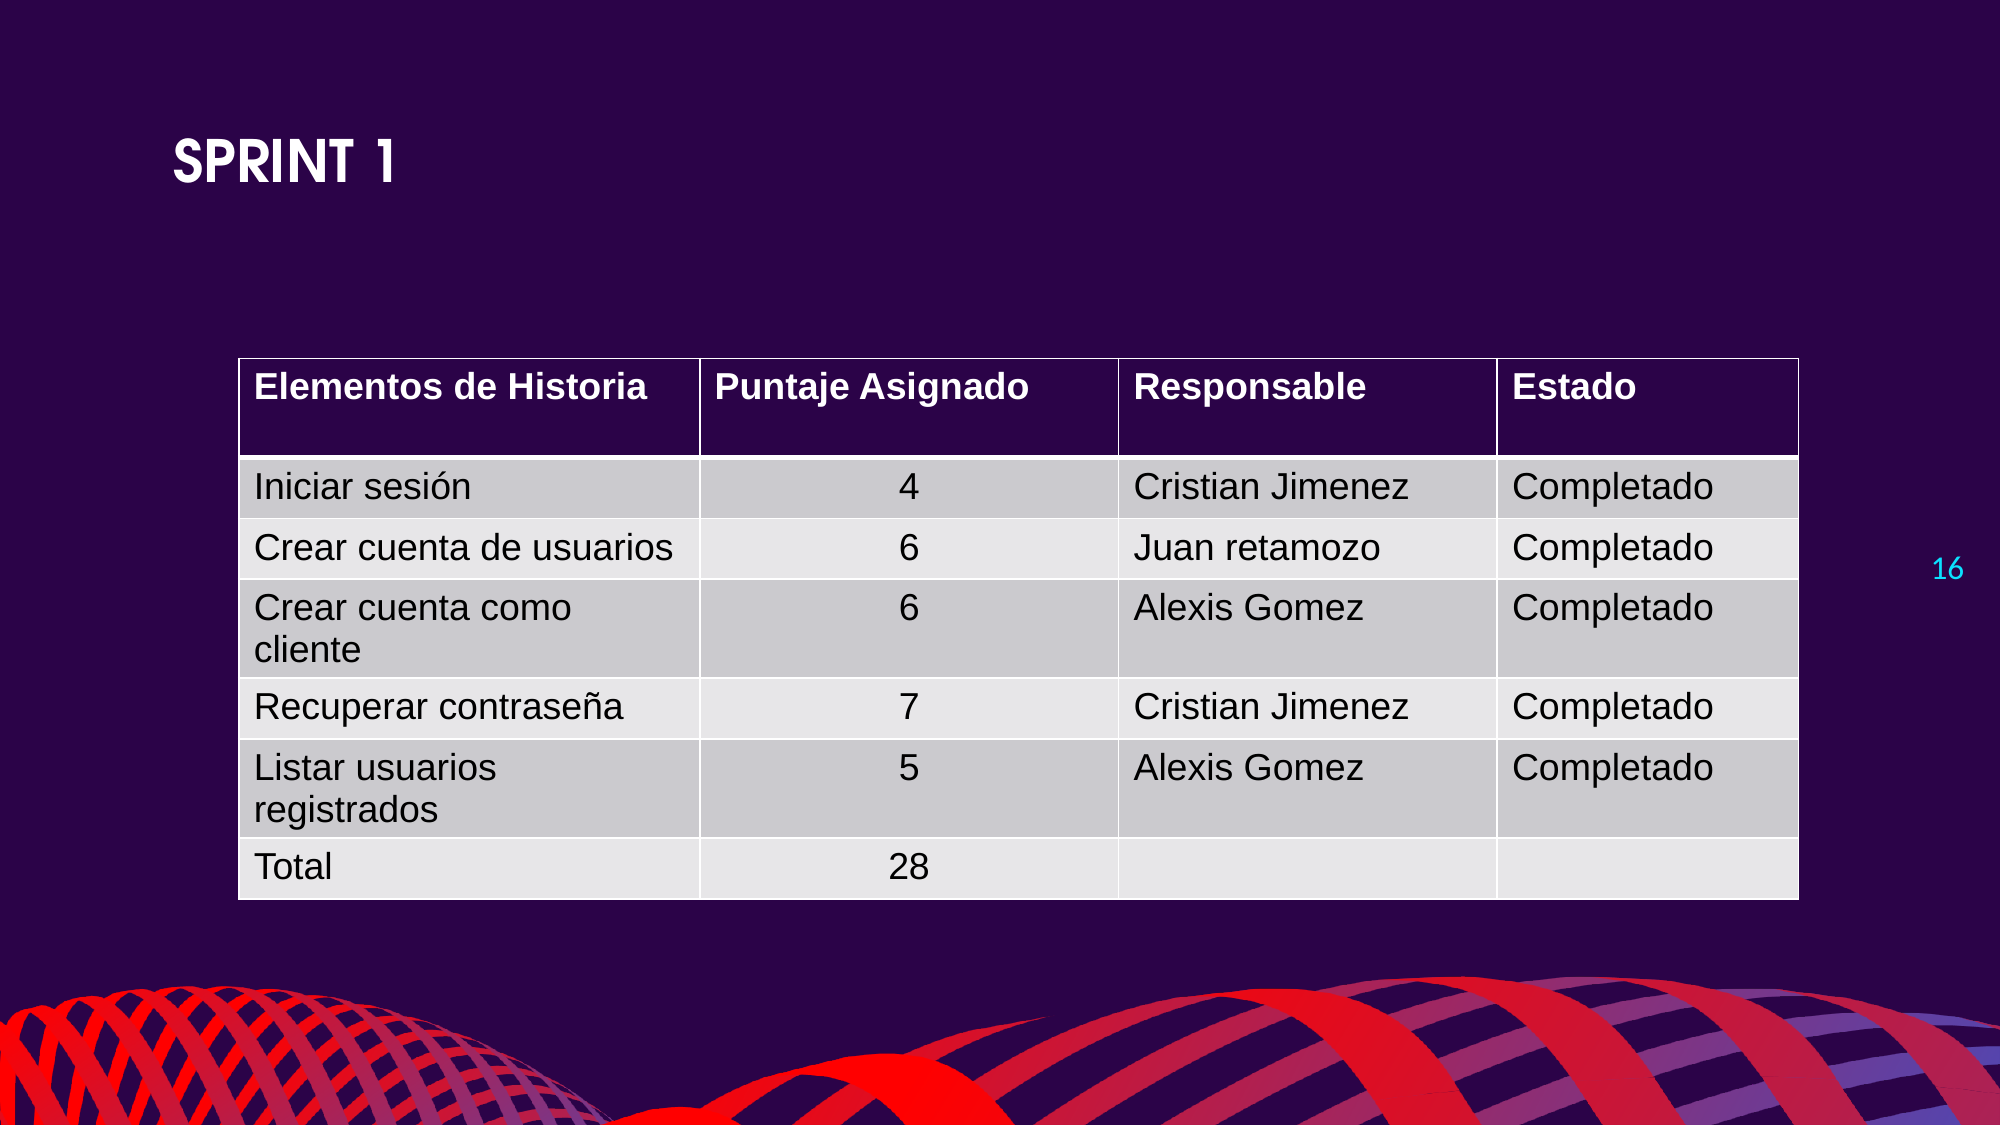

# SPRINT 1
| Elementos de Historia | Puntaje Asignado | Responsable | Estado |
| --- | --- | --- | --- |
| Iniciar sesión | 4 | Cristian Jimenez | Completado |
| Crear cuenta de usuarios | 6 | Juan retamozo | Completado |
| Crear cuenta como cliente | 6 | Alexis Gomez | Completado |
| Recuperar contraseña | 7 | Cristian Jimenez | Completado |
| Listar usuarios registrados | 5 | Alexis Gomez | Completado |
| Total | 28 |  |  |
16